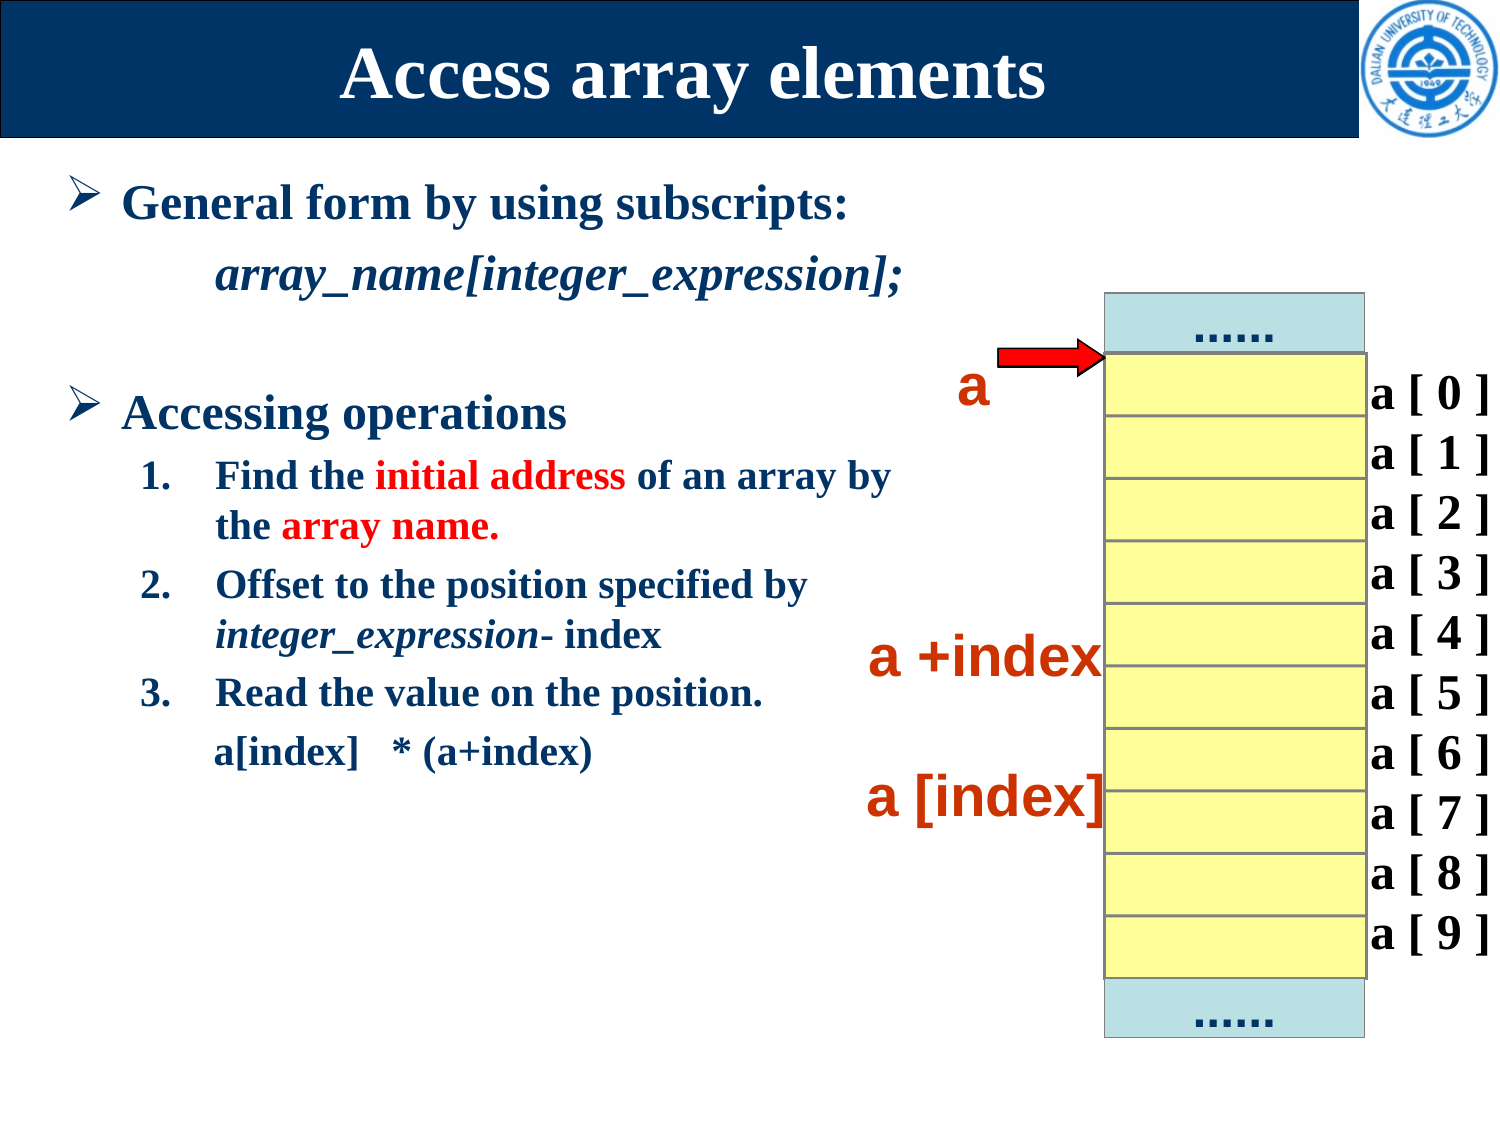

# Access array elements
General form by using subscripts:
	array_name[integer_expression];

Accessing operations
Find the initial address of an array by the array name.
Offset to the position specified by integer_expression- index
Read the value on the position.
       a[index]   * (a+index)

......

a
a [ 0 ]
a [ 1 ]
a [ 2 ]
a [ 3 ]
a [ 4 ]
a [ 5 ]
a [ 6 ]
a [ 7 ]
a [ 8 ]
a [ 9 ]

a +index
a [index]
......